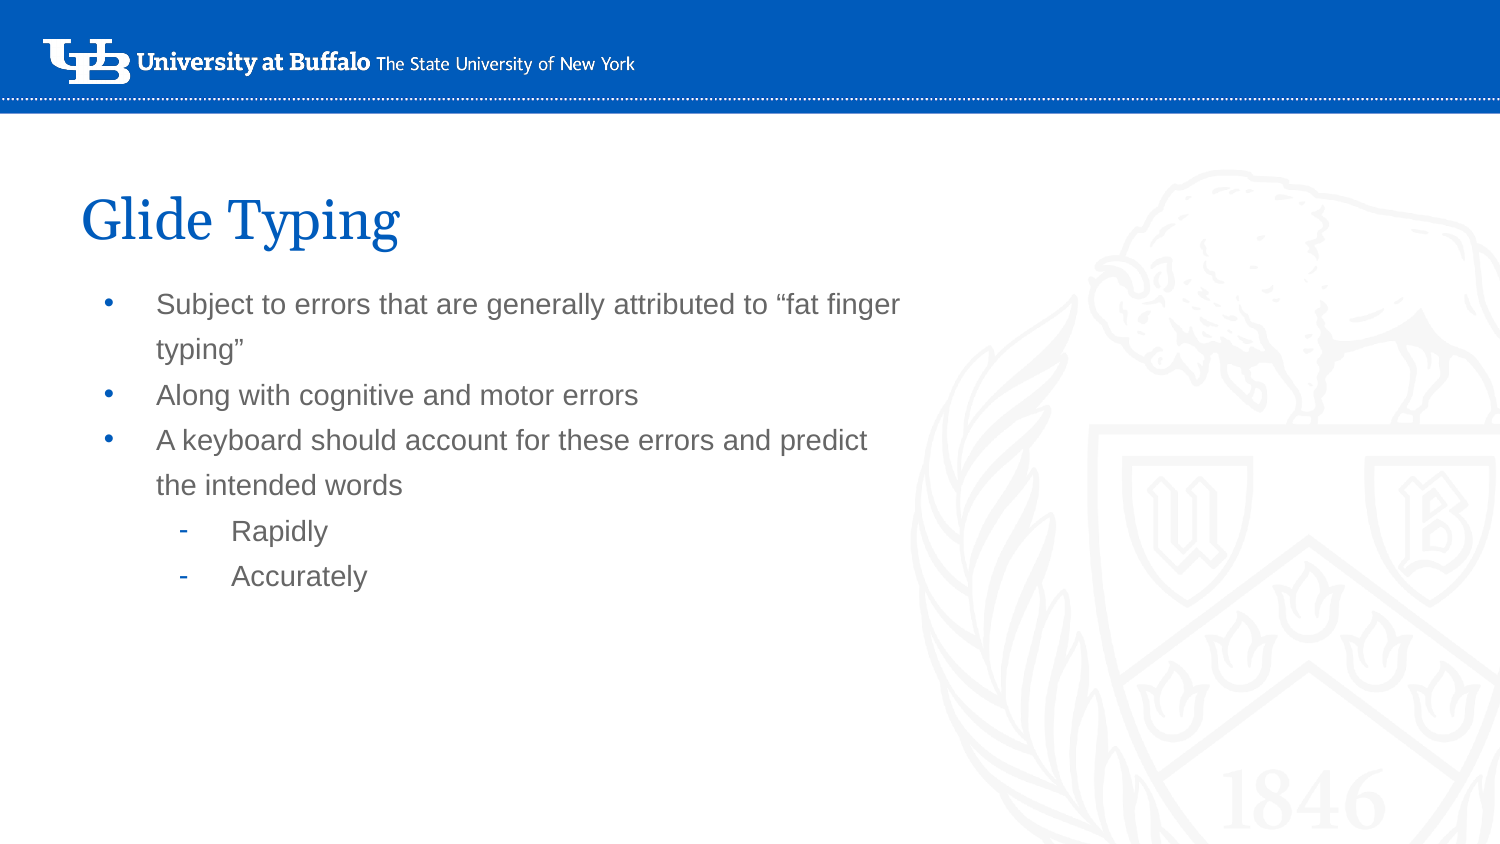

# Glide Typing
Subject to errors that are generally attributed to “fat finger typing”
Along with cognitive and motor errors
A keyboard should account for these errors and predict the intended words
Rapidly
Accurately